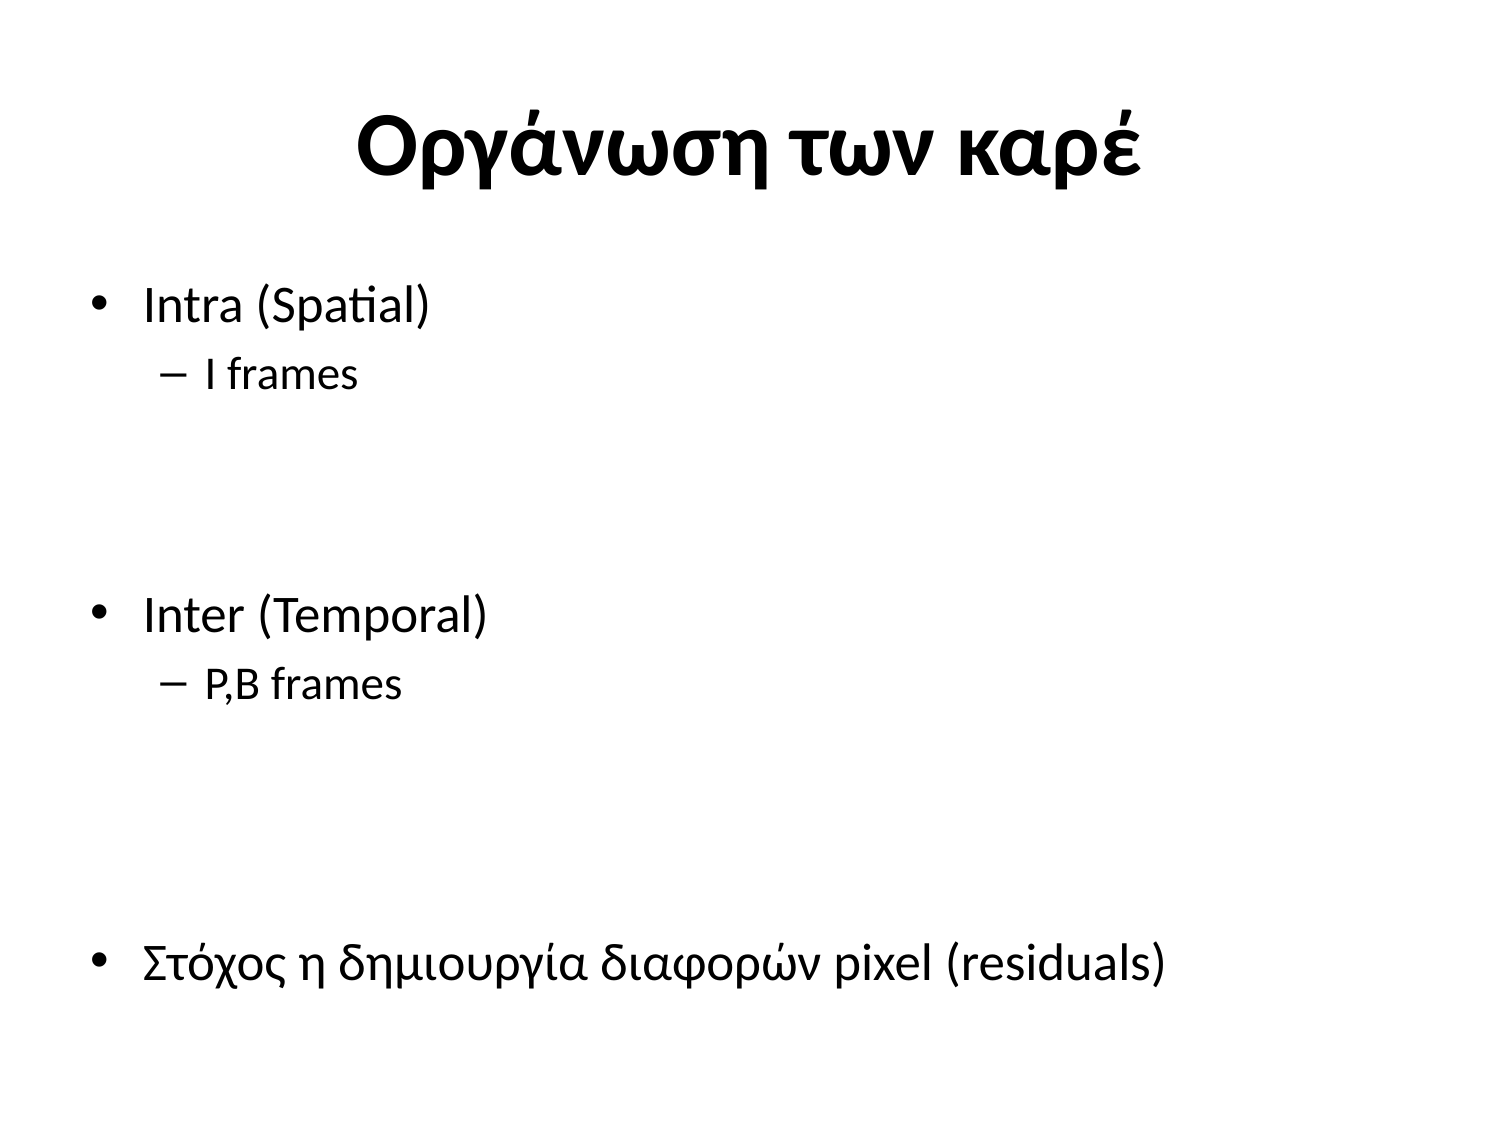

# Οργάνωση των καρέ
Intra (Spatial)
I frames

Inter (Temporal)
P,B frames

Στόχος η δημιουργία διαφορών pixel (residuals)